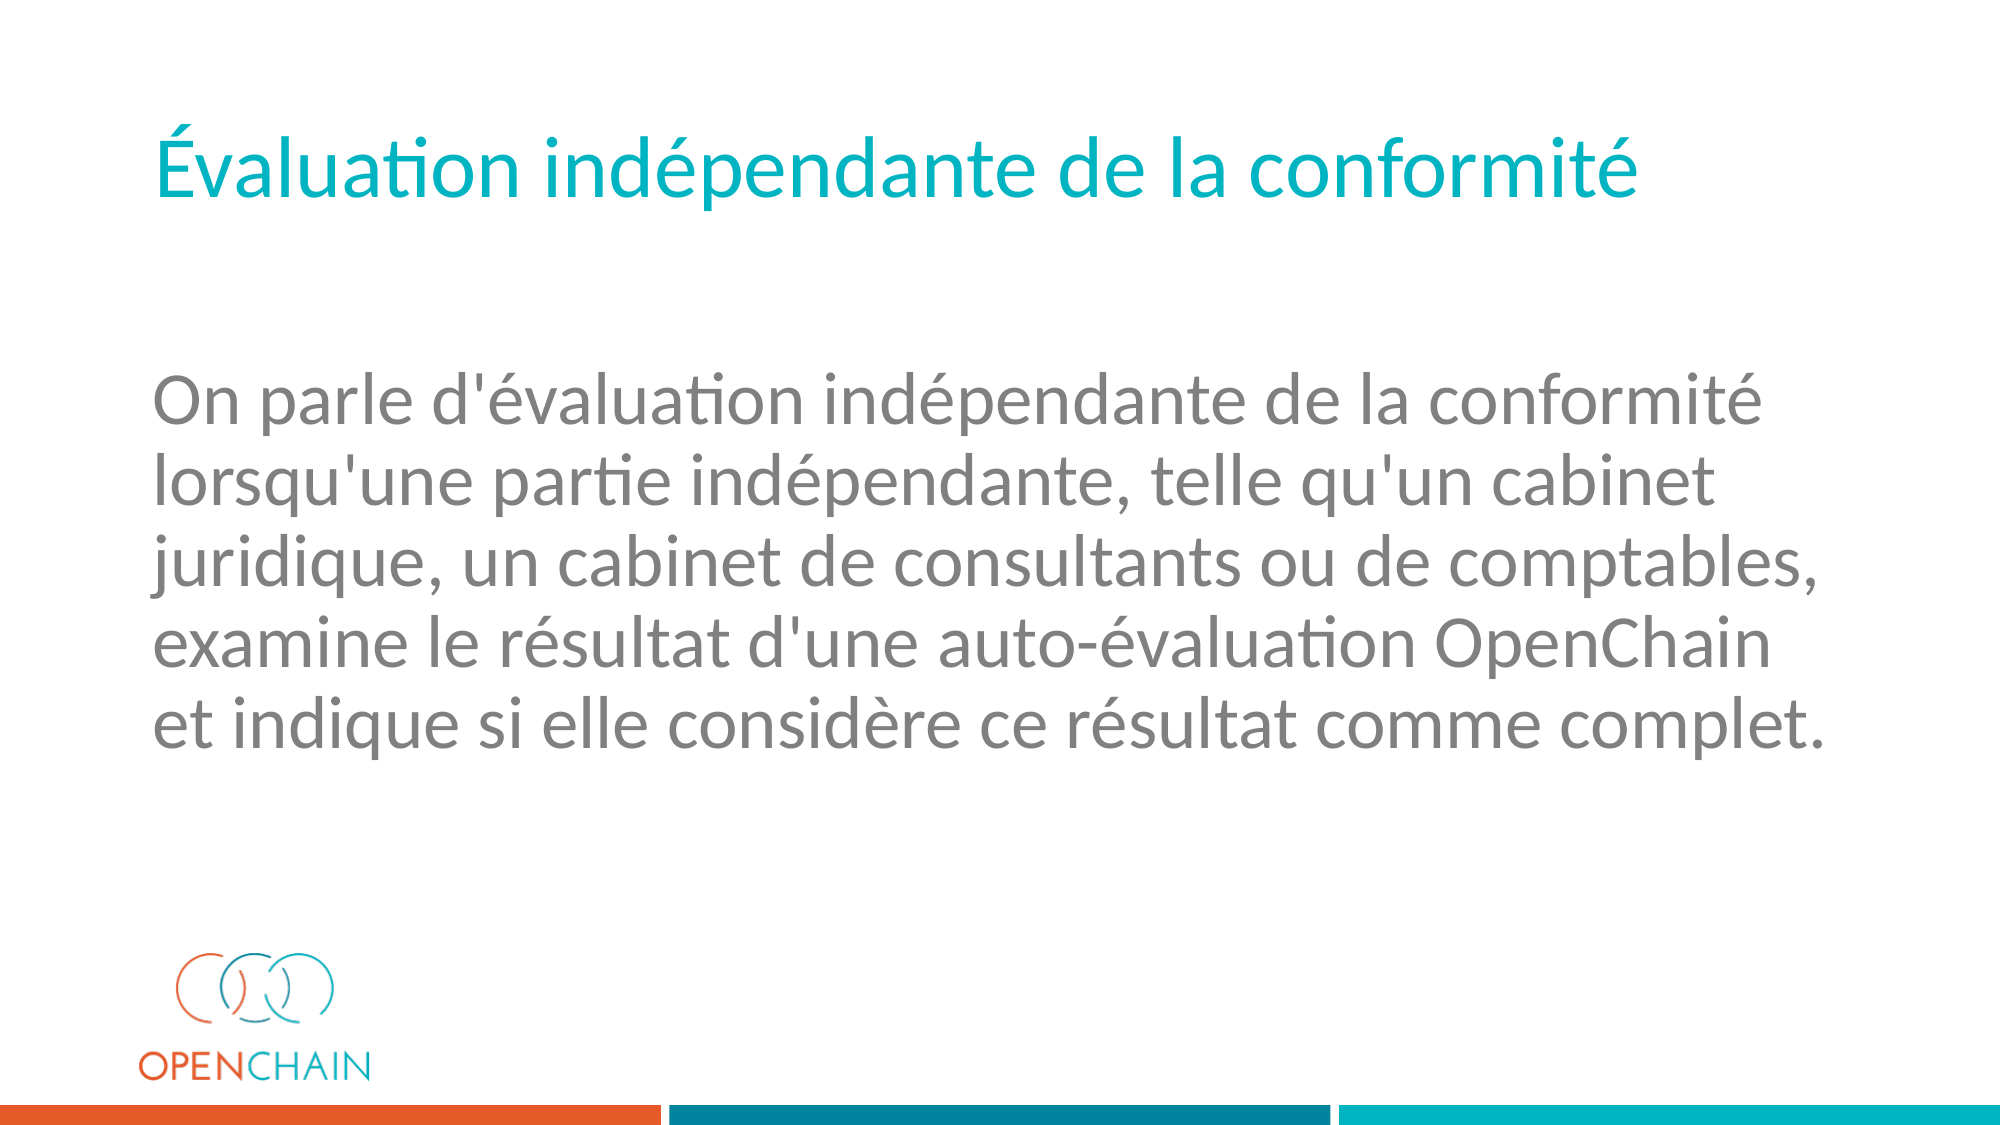

Évaluation indépendante de la conformité
# On parle d'évaluation indépendante de la conformité lorsqu'une partie indépendante, telle qu'un cabinet juridique, un cabinet de consultants ou de comptables, examine le résultat d'une auto-évaluation OpenChain et indique si elle considère ce résultat comme complet.